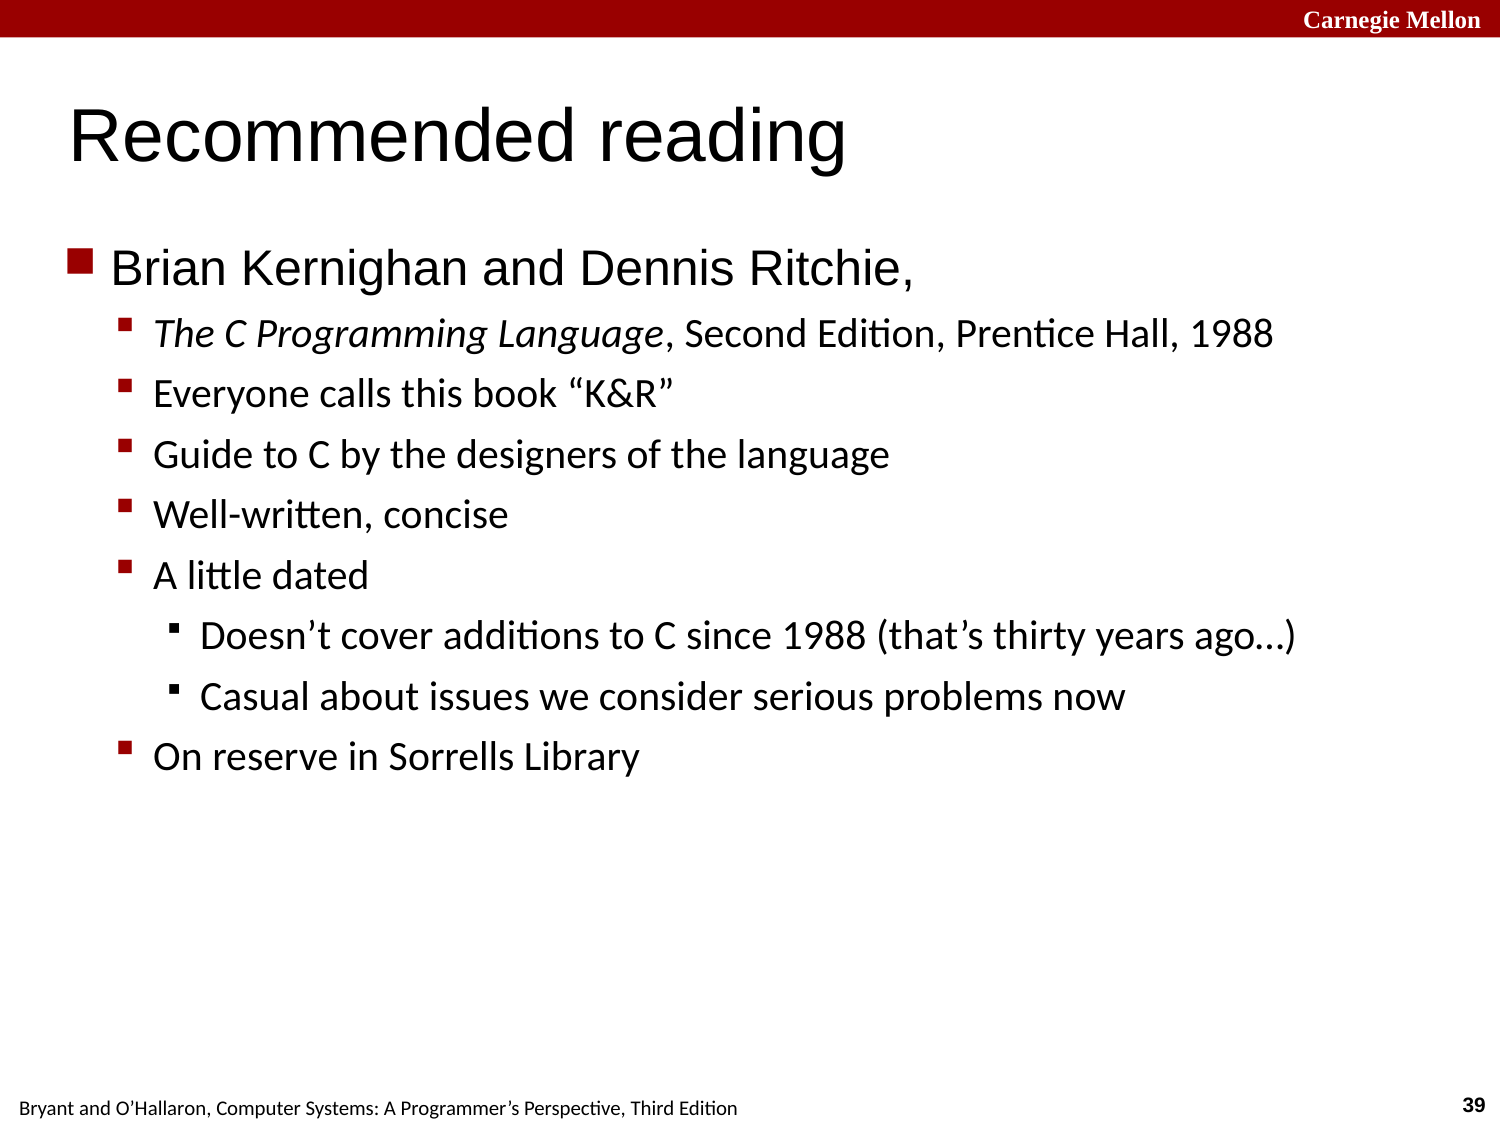

# Recommended reading
Brian Kernighan and Dennis Ritchie,
The C Programming Language, Second Edition, Prentice Hall, 1988
Everyone calls this book “K&R”
Guide to C by the designers of the language
Well-written, concise
A little dated
Doesn’t cover additions to C since 1988 (that’s thirty years ago…)
Casual about issues we consider serious problems now
On reserve in Sorrells Library